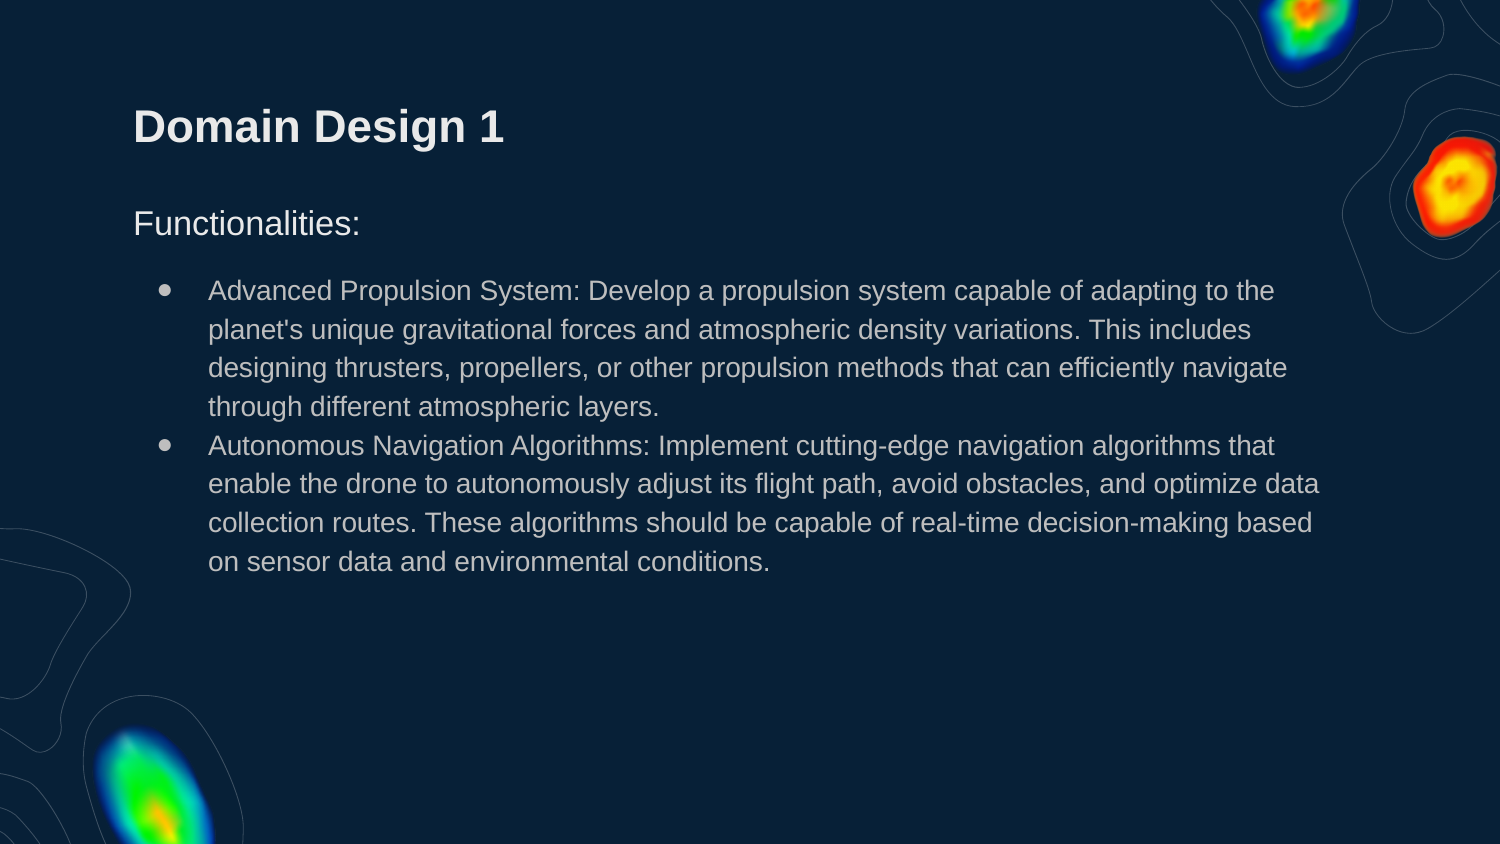

# Domain Design 1

Functionalities:
Advanced Propulsion System: Develop a propulsion system capable of adapting to the planet's unique gravitational forces and atmospheric density variations. This includes designing thrusters, propellers, or other propulsion methods that can efficiently navigate through different atmospheric layers.
Autonomous Navigation Algorithms: Implement cutting-edge navigation algorithms that enable the drone to autonomously adjust its flight path, avoid obstacles, and optimize data collection routes. These algorithms should be capable of real-time decision-making based on sensor data and environmental conditions.